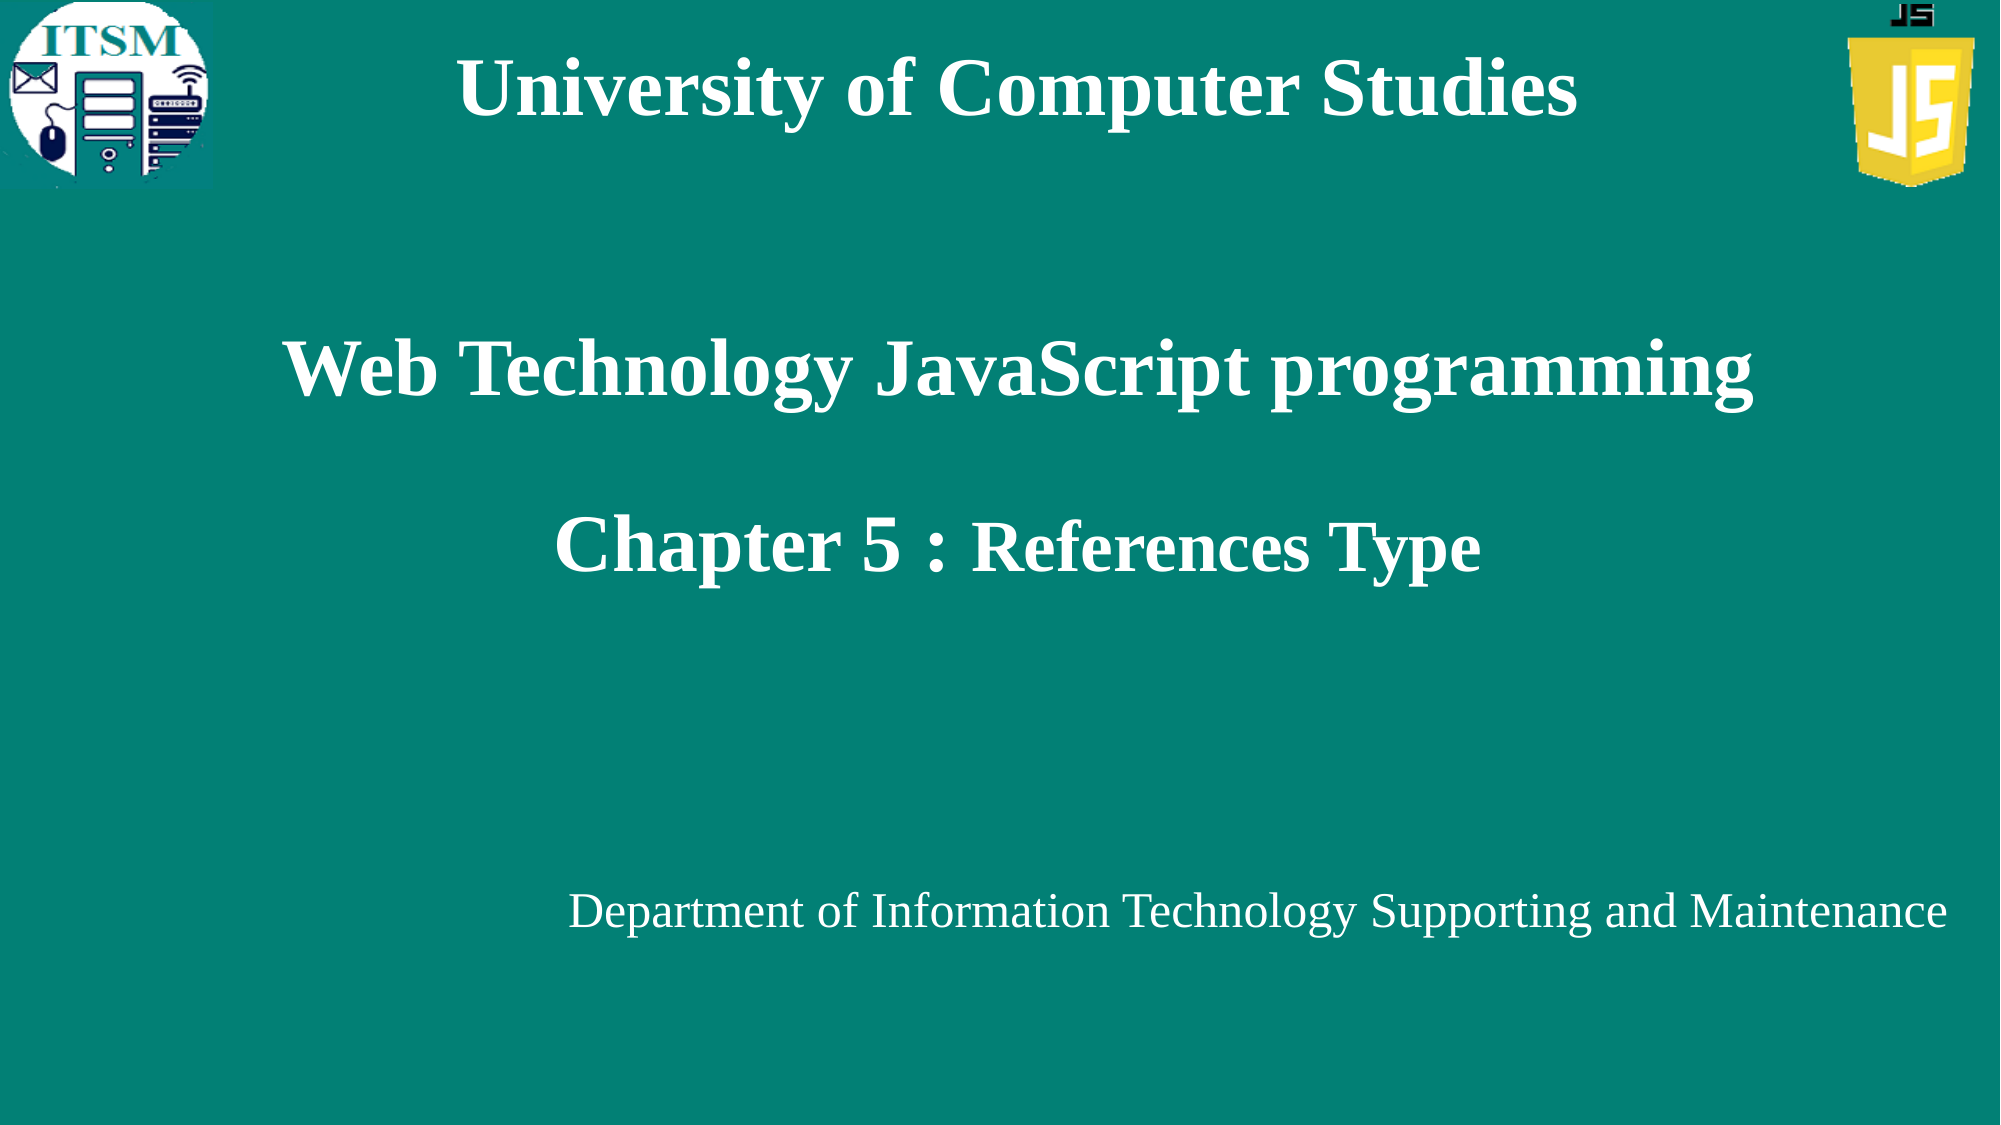

University of Computer Studies
# Web Technology JavaScript programming Chapter 5 : References Type
Department of Information Technology Supporting and Maintenance